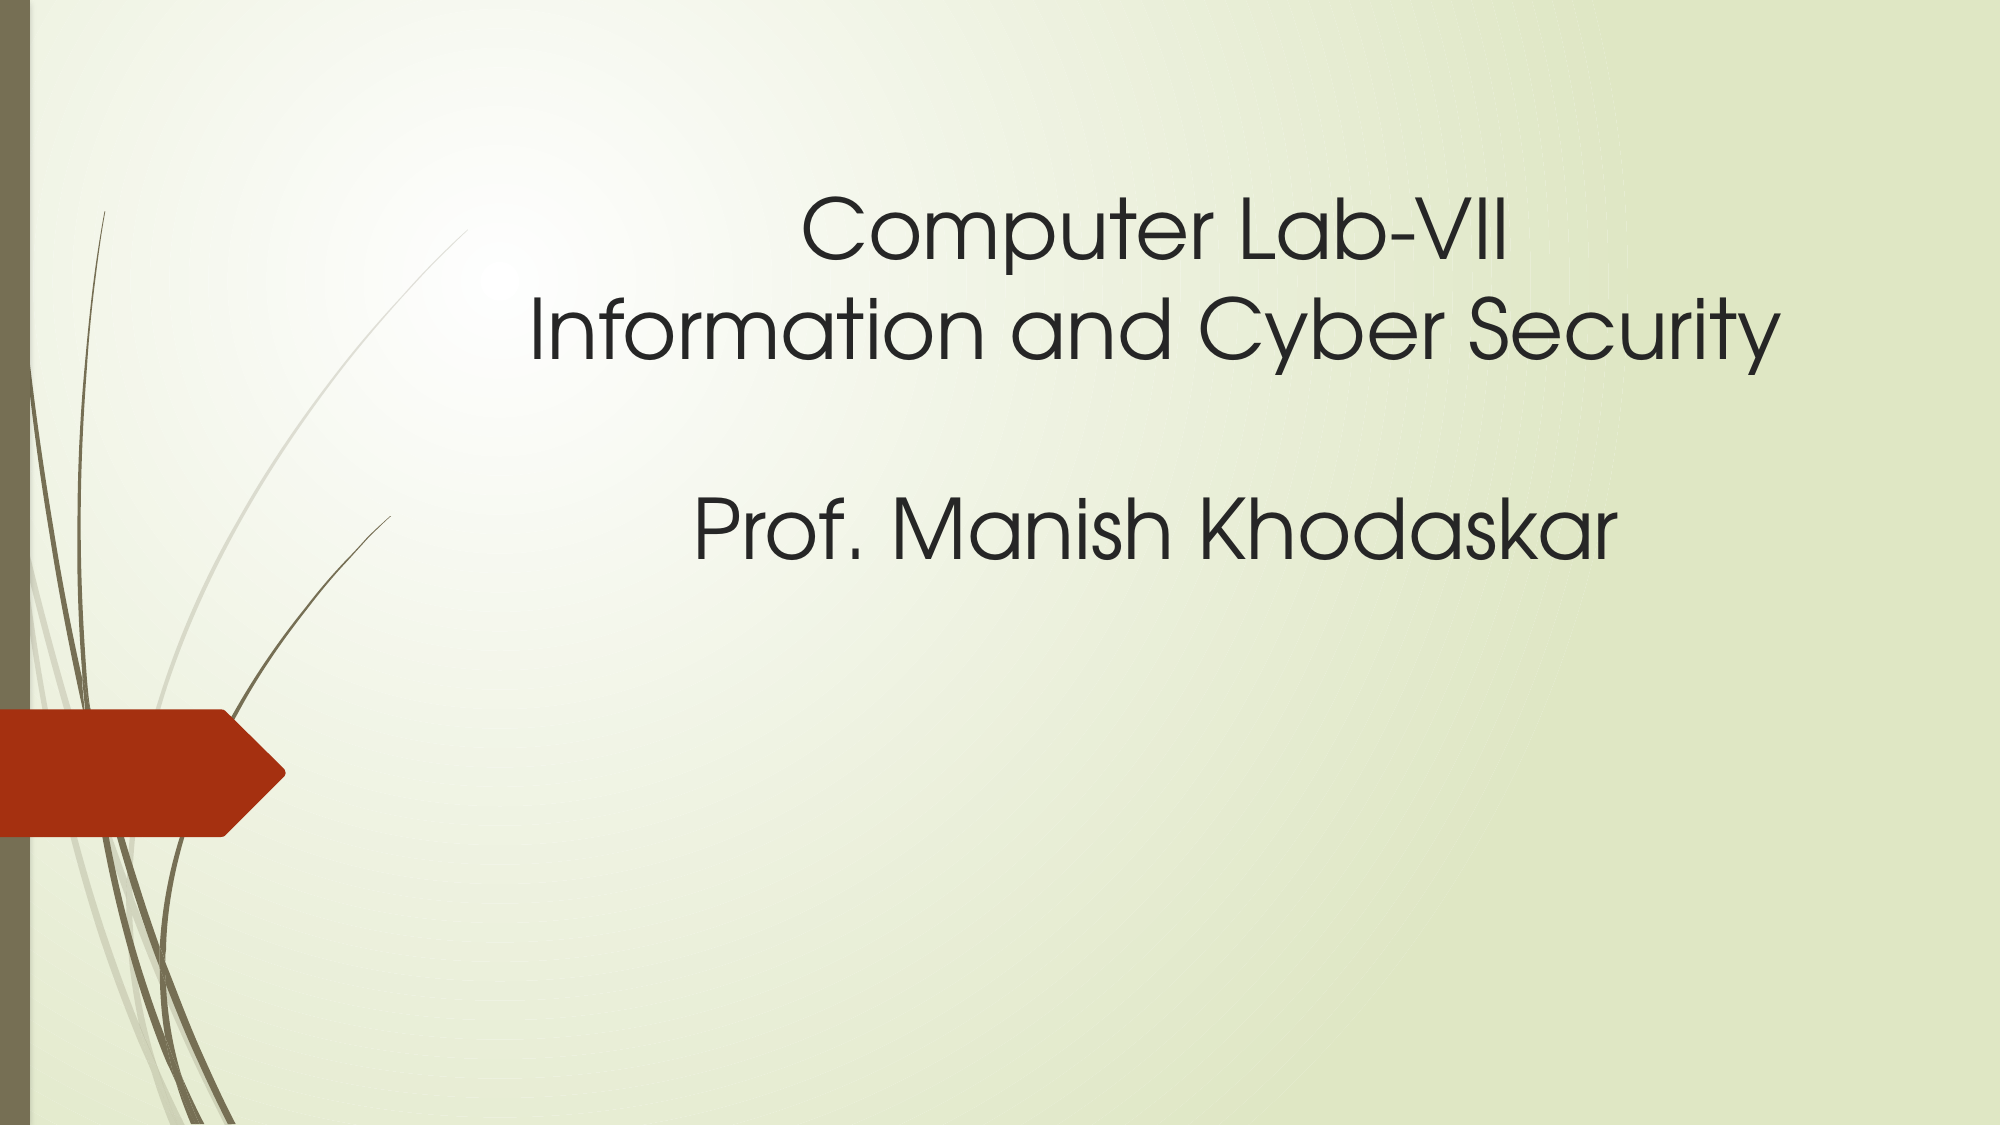

# Computer Lab-VII Information and Cyber Security Prof. Manish Khodaskar